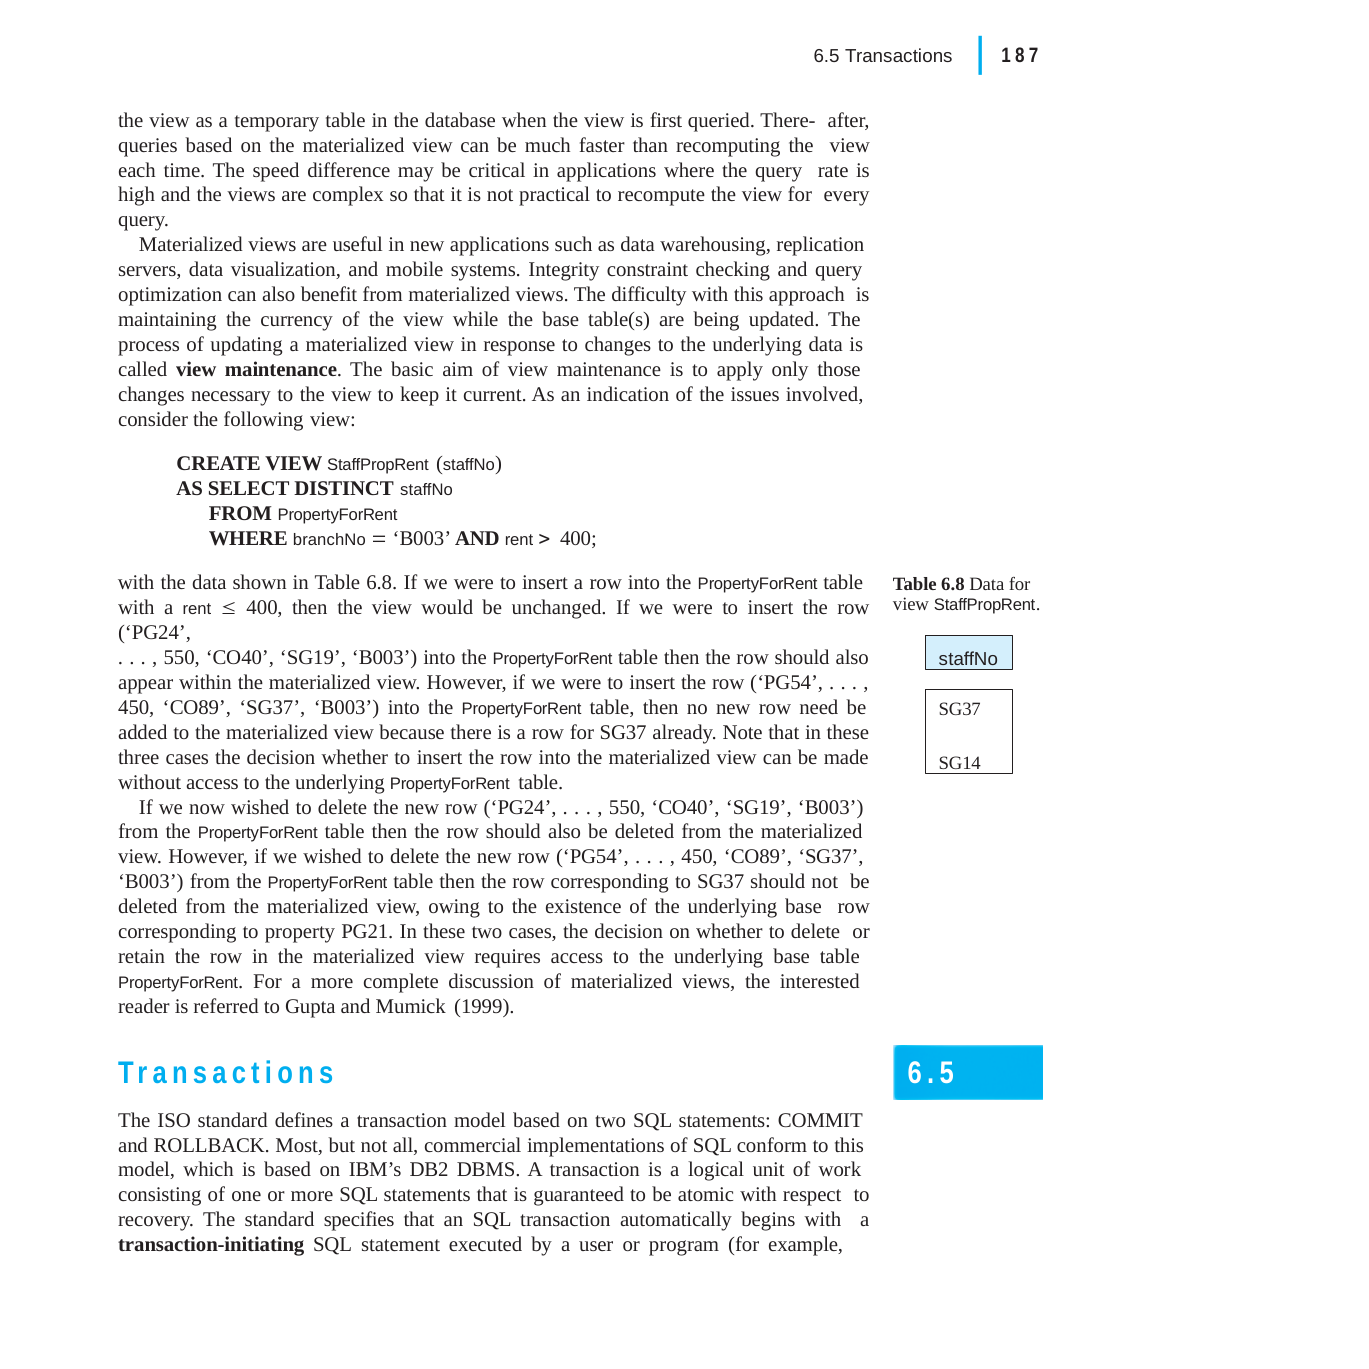

|
187
6.5 Transactions
the view as a temporary table in the database when the view is first queried. There-  after, queries based on the materialized view can be much faster than recomputing the  view each time. The speed difference may be critical in applications where the query  rate is high and the views are complex so that it is not practical to recompute the view for  every query.
Materialized views are useful in new applications such as data warehousing, replication  servers, data visualization, and mobile systems. Integrity constraint checking and query  optimization can also benefit from materialized views. The difficulty with this approach  is maintaining the currency of the view while the base table(s) are being updated. The  process of updating a materialized view in response to changes to the underlying data is  called view maintenance. The basic aim of view maintenance is to apply only those  changes necessary to the view to keep it current. As an indication of the issues involved,  consider the following view:
CREATE VIEW StaffPropRent (staffNo)
AS SELECT DISTINCT staffNo
FROM PropertyForRent
WHERE branchNo = ‘B003’ AND rent > 400;
with the data shown in Table 6.8. If we were to insert a row into the PropertyForRent table  with a rent ≤ 400, then the view would be unchanged. If we were to insert the row (‘PG24’,
. . . , 550, ‘CO40’, ‘SG19’, ‘B003’) into the PropertyForRent table then the row should also  appear within the materialized view. However, if we were to insert the row (‘PG54’, . . . ,  450, ‘CO89’, ‘SG37’, ‘B003’) into the PropertyForRent table, then no new row need be  added to the materialized view because there is a row for SG37 already. Note that in these  three cases the decision whether to insert the row into the materialized view can be made  without access to the underlying PropertyForRent table.
If we now wished to delete the new row (‘PG24’, . . . , 550, ‘CO40’, ‘SG19’, ‘B003’)  from the PropertyForRent table then the row should also be deleted from the materialized  view. However, if we wished to delete the new row (‘PG54’, . . . , 450, ‘CO89’, ‘SG37’,  ‘B003’) from the PropertyForRent table then the row corresponding to SG37 should not  be deleted from the materialized view, owing to the existence of the underlying base  row corresponding to property PG21. In these two cases, the decision on whether to delete  or retain the row in the materialized view requires access to the underlying base table  PropertyForRent. For a more complete discussion of materialized views, the interested  reader is referred to Gupta and Mumick (1999).
Table 6.8 Data for  view StaffPropRent.
staffNo
SG37  SG14

Transactions
The ISO standard defines a transaction model based on two SQL statements: COMMIT  and ROLLBACK. Most, but not all, commercial implementations of SQL conform to this  model, which is based on IBM’s DB2 DBMS. A transaction is a logical unit of work  consisting of one or more SQL statements that is guaranteed to be atomic with respect  to recovery. The standard specifies that an SQL transaction automatically begins with  a transaction-initiating SQL statement executed by a user or program (for example,
6.5